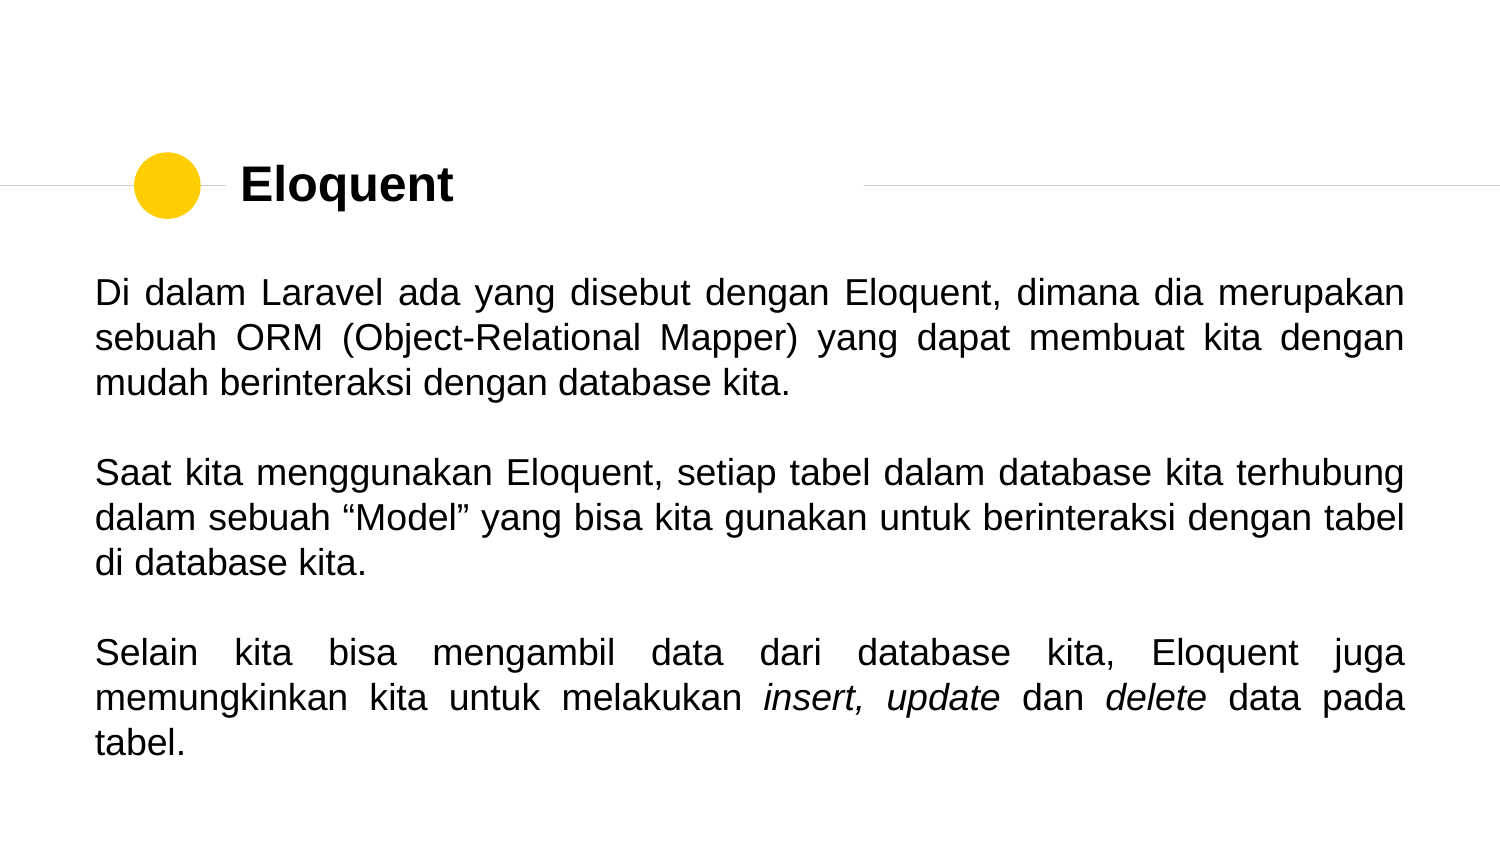

# Eloquent
Di dalam Laravel ada yang disebut dengan Eloquent, dimana dia merupakan sebuah ORM (Object-Relational Mapper) yang dapat membuat kita dengan mudah berinteraksi dengan database kita.

Saat kita menggunakan Eloquent, setiap tabel dalam database kita terhubung dalam sebuah “Model” yang bisa kita gunakan untuk berinteraksi dengan tabel di database kita.

Selain kita bisa mengambil data dari database kita, Eloquent juga memungkinkan kita untuk melakukan insert, update dan delete data pada tabel.